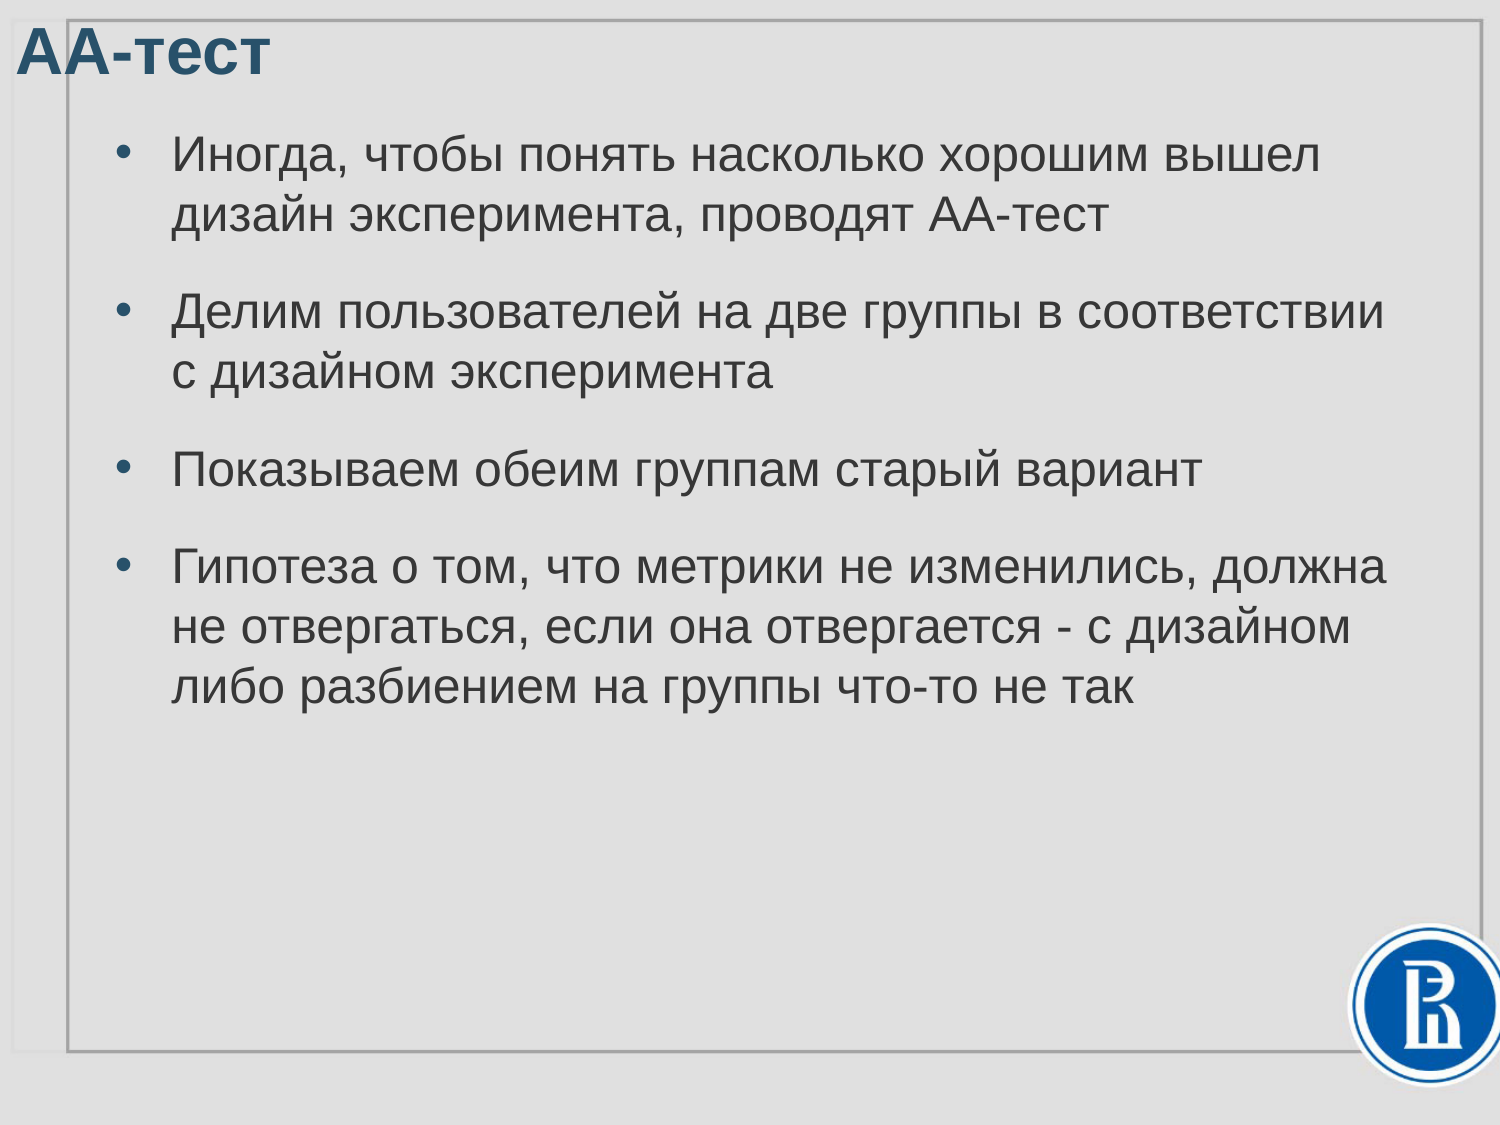

# АА-тест
Иногда, чтобы понять насколько хорошим вышел
дизайн эксперимента, проводят AA-тест
Делим пользователей на две группы в соответствии
с дизайном эксперимента
Показываем обеим группам старый вариант
Гипотеза о том, что метрики не изменились, должна
не отвергаться, если она отвергается - с дизайном либо разбиением на группы что-то не так